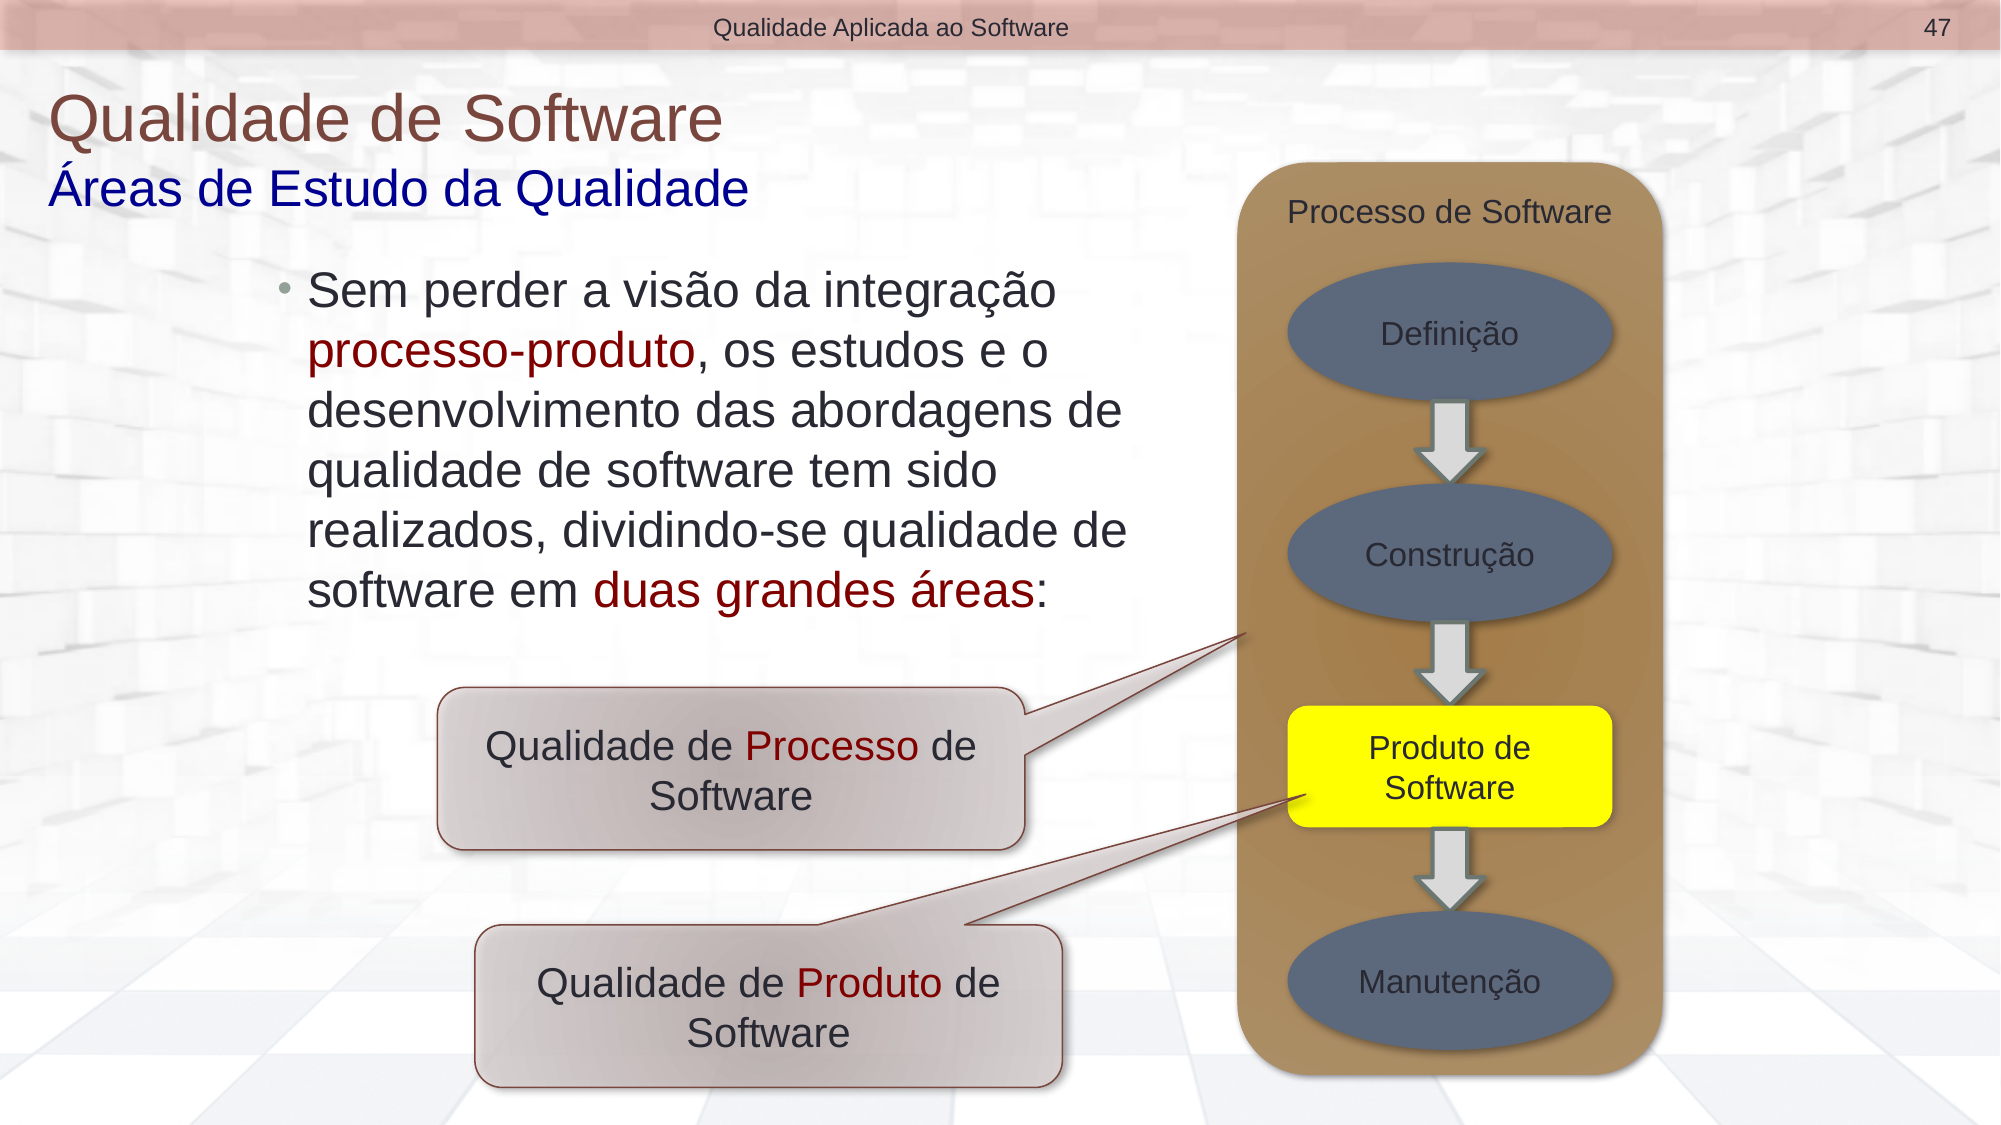

47
Qualidade Aplicada ao Software
# Qualidade de Software Áreas de Estudo da Qualidade
Processo de Software
Sem perder a visão da integração processo-produto, os estudos e o desenvolvimento das abordagens de qualidade de software tem sido realizados, dividindo-se qualidade de software em duas grandes áreas:
Definição

Construção

Qualidade de Processo de Software
Produto de Software

Manutenção
Qualidade de Produto de Software